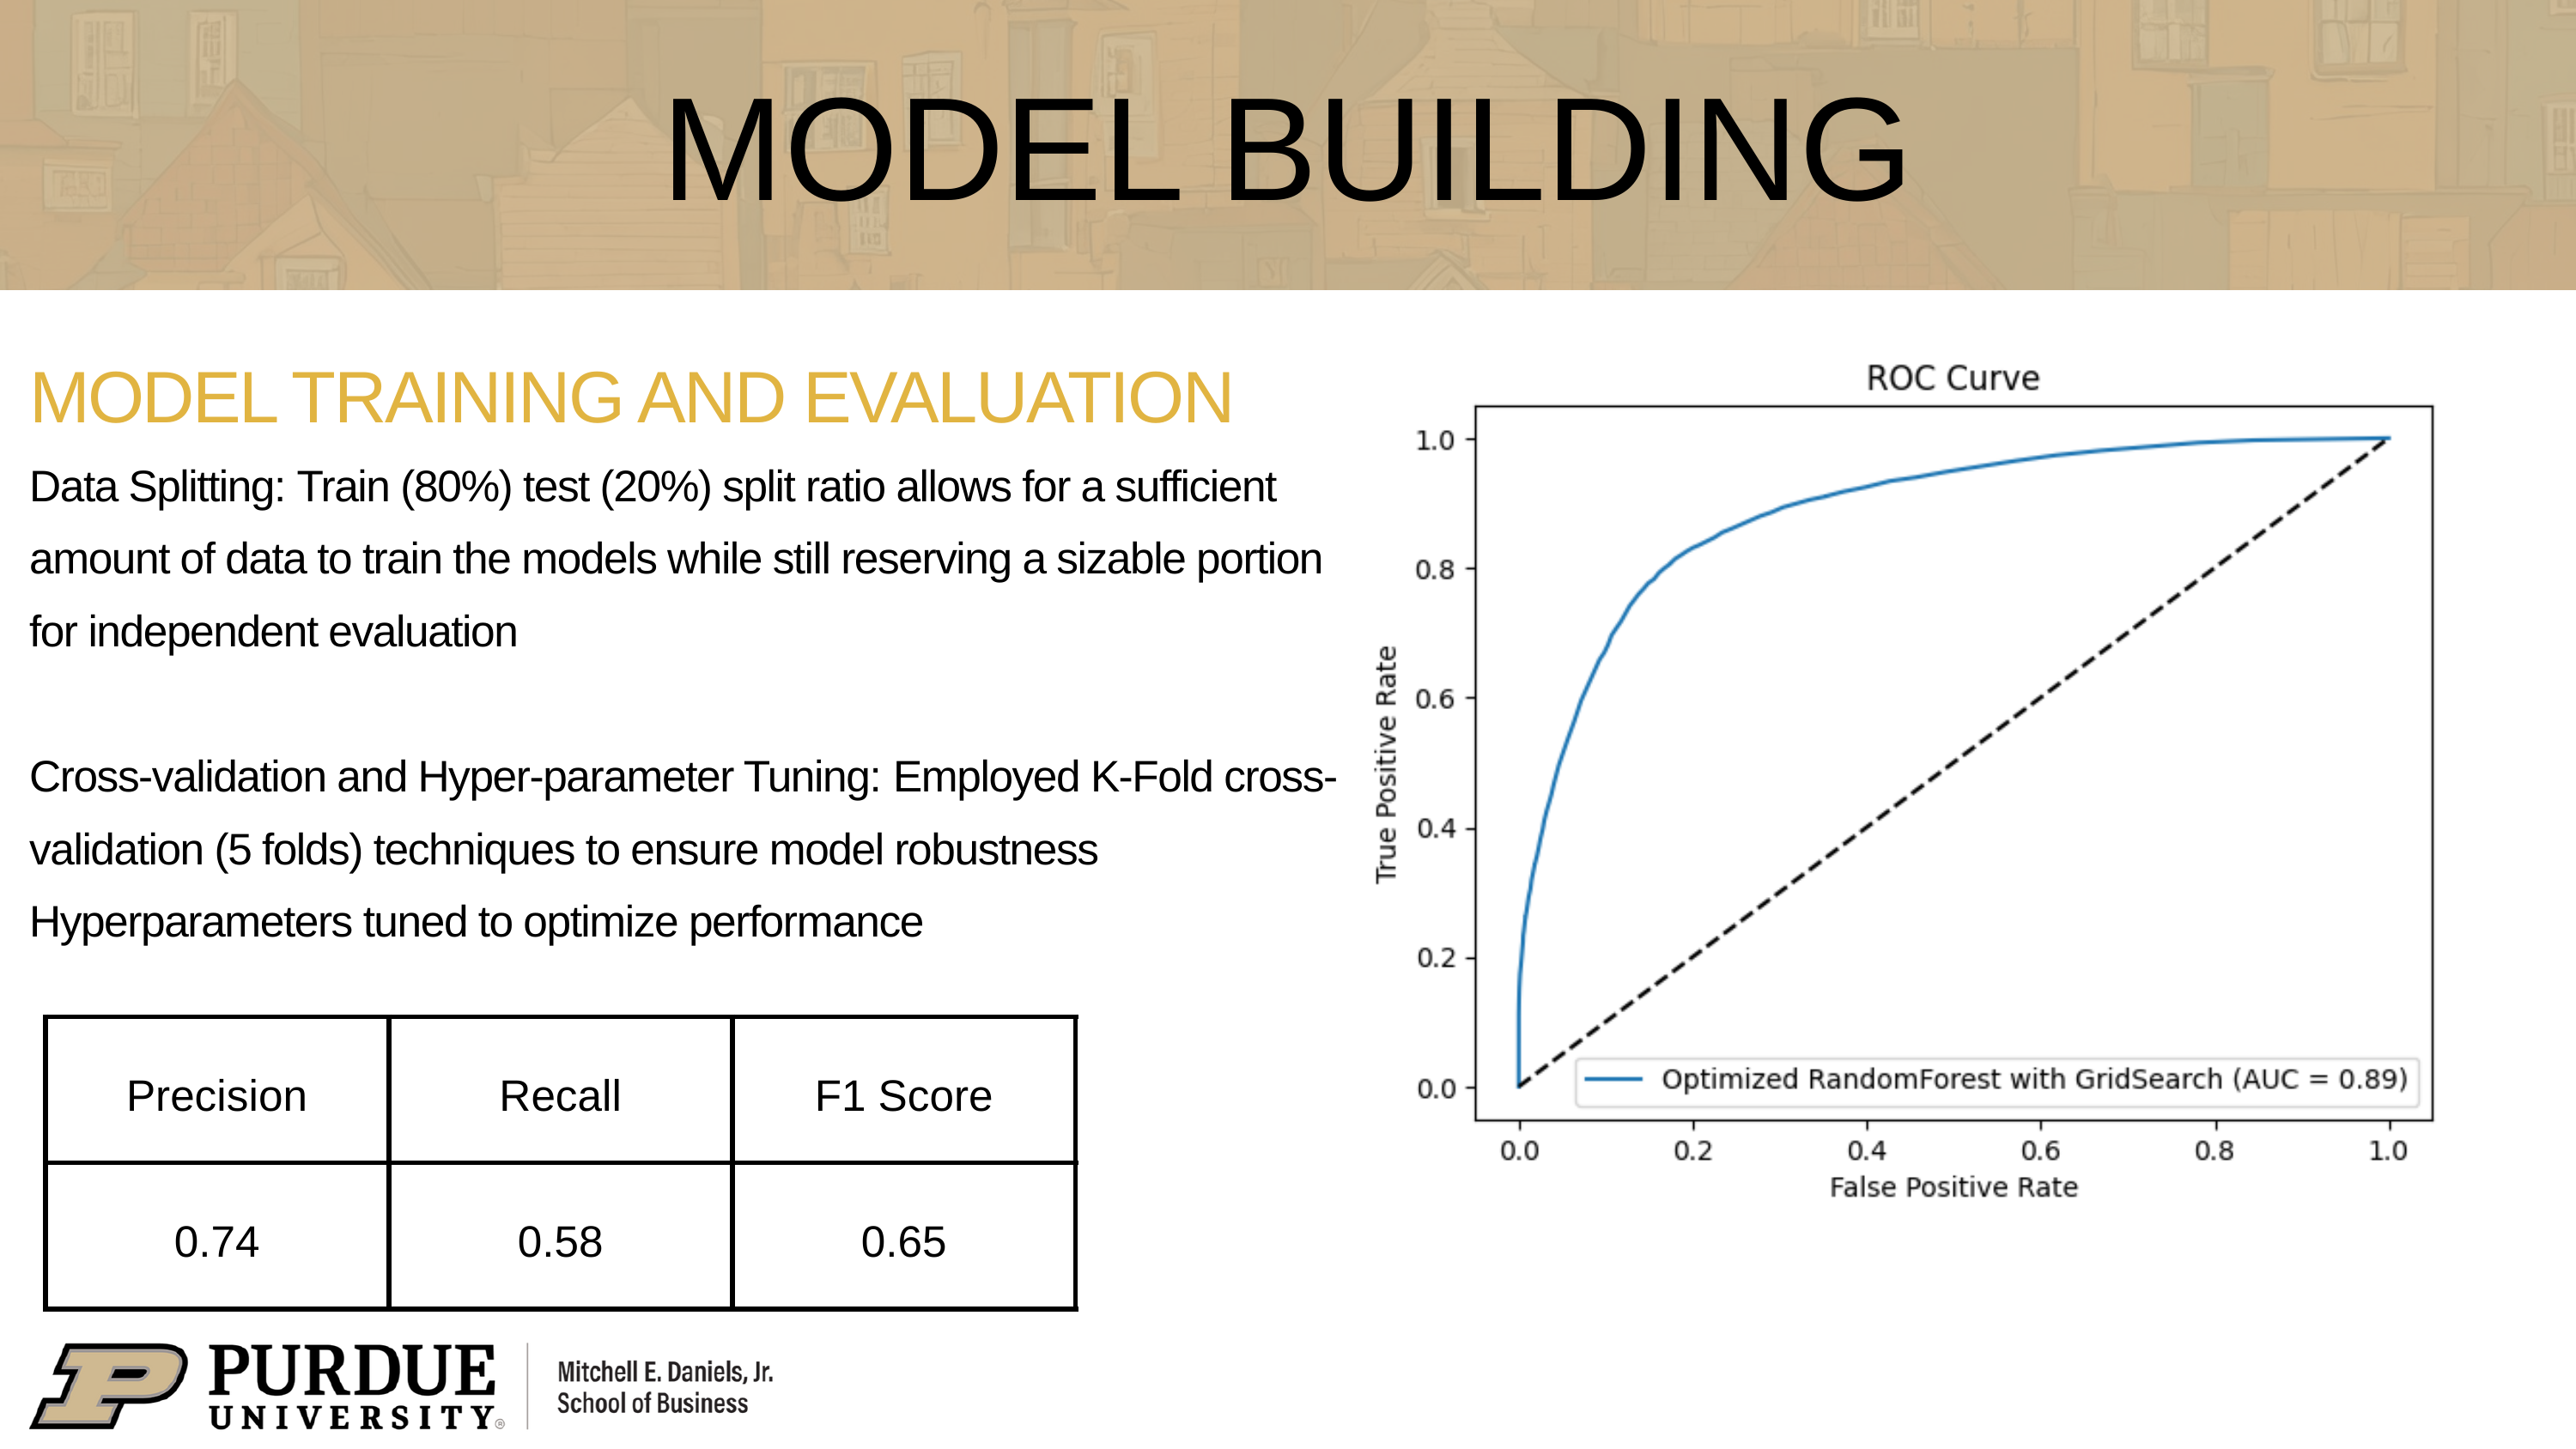

MODEL BUILDING
MODEL TRAINING AND EVALUATION
Data Splitting: Train (80%) test (20%) split ratio allows for a sufficient amount of data to train the models while still reserving a sizable portion for independent evaluation

Cross-validation and Hyper-parameter Tuning: Employed K-Fold cross-validation (5 folds) techniques to ensure model robustness
Hyperparameters tuned to optimize performance

| Precision | Recall | F1 Score |
| --- | --- | --- |
| 0.74 | 0.58 | 0.65 |